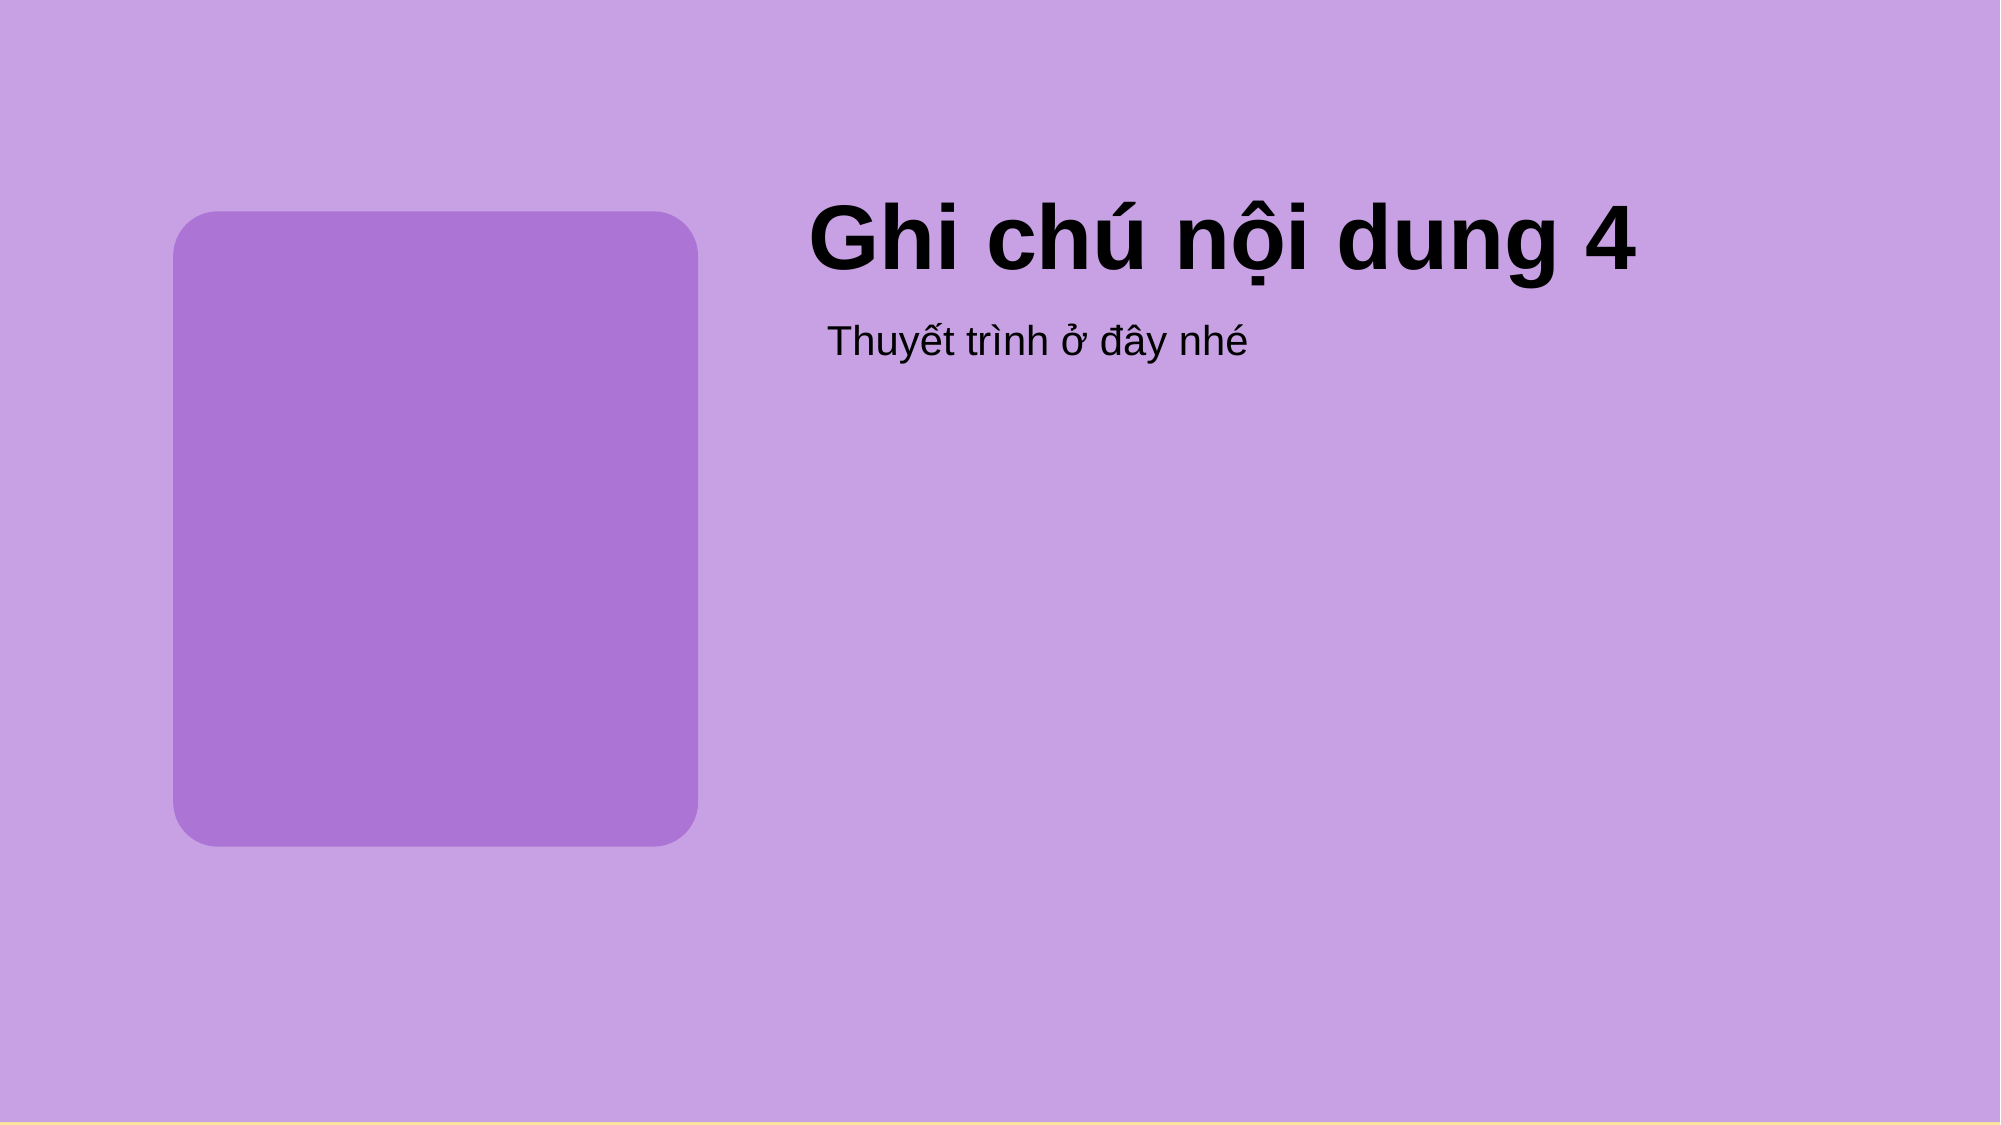

NỘI DUNG 4 Ý 2
Thuyết trình ở đây

Ghi chú nội dung 4

Nội dung 4

Thuyết trình ở đây nhé
Chủ đề nội dung 4